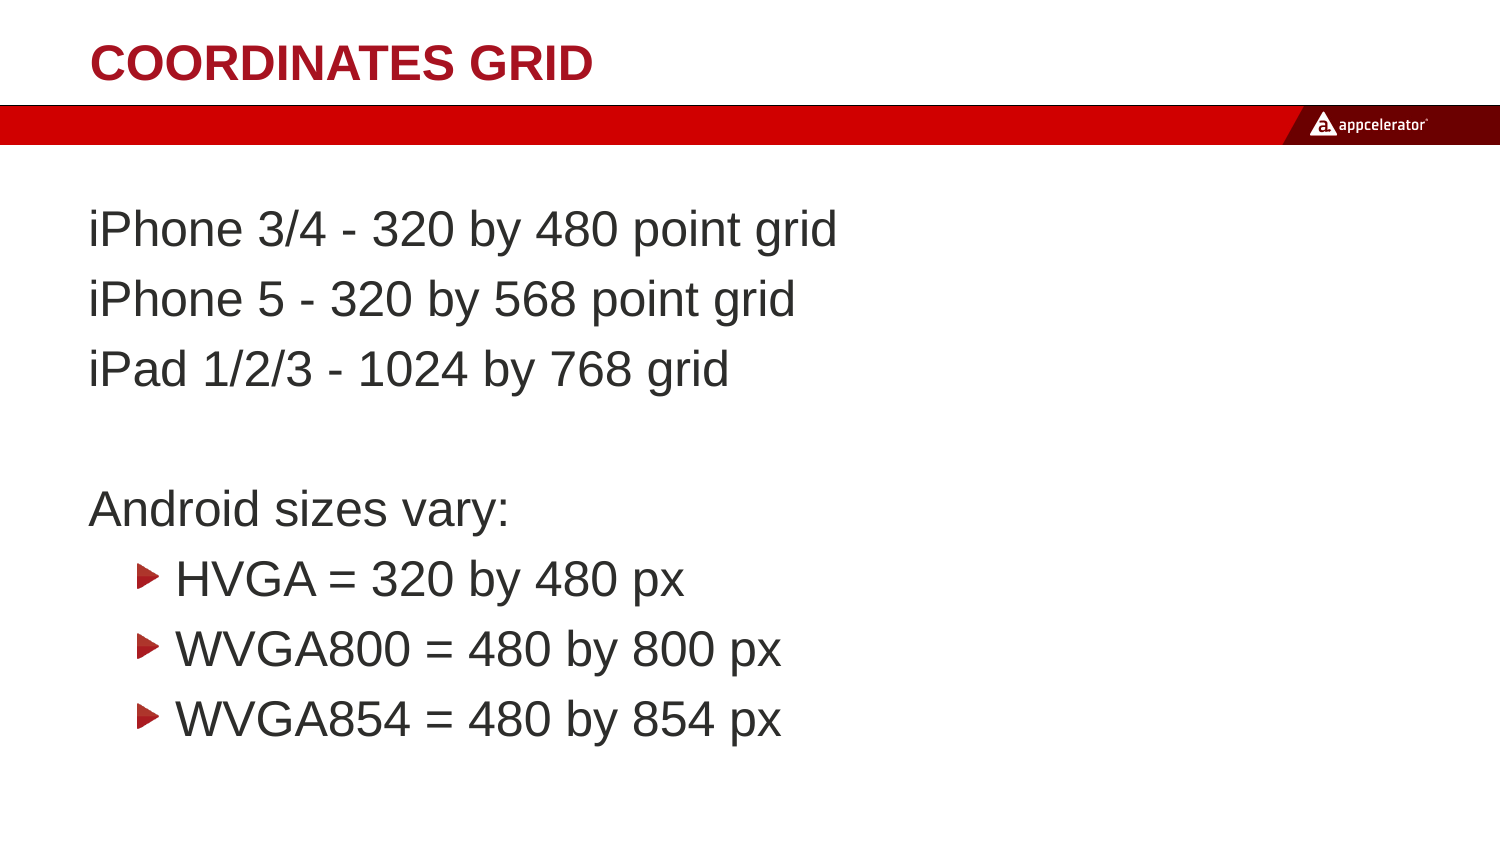

# Coordinates Grid
iPhone 3/4 - 320 by 480 point grid
iPhone 5 - 320 by 568 point grid
iPad 1/2/3 - 1024 by 768 grid

Android sizes vary:
HVGA = 320 by 480 px
WVGA800 = 480 by 800 px
WVGA854 = 480 by 854 px